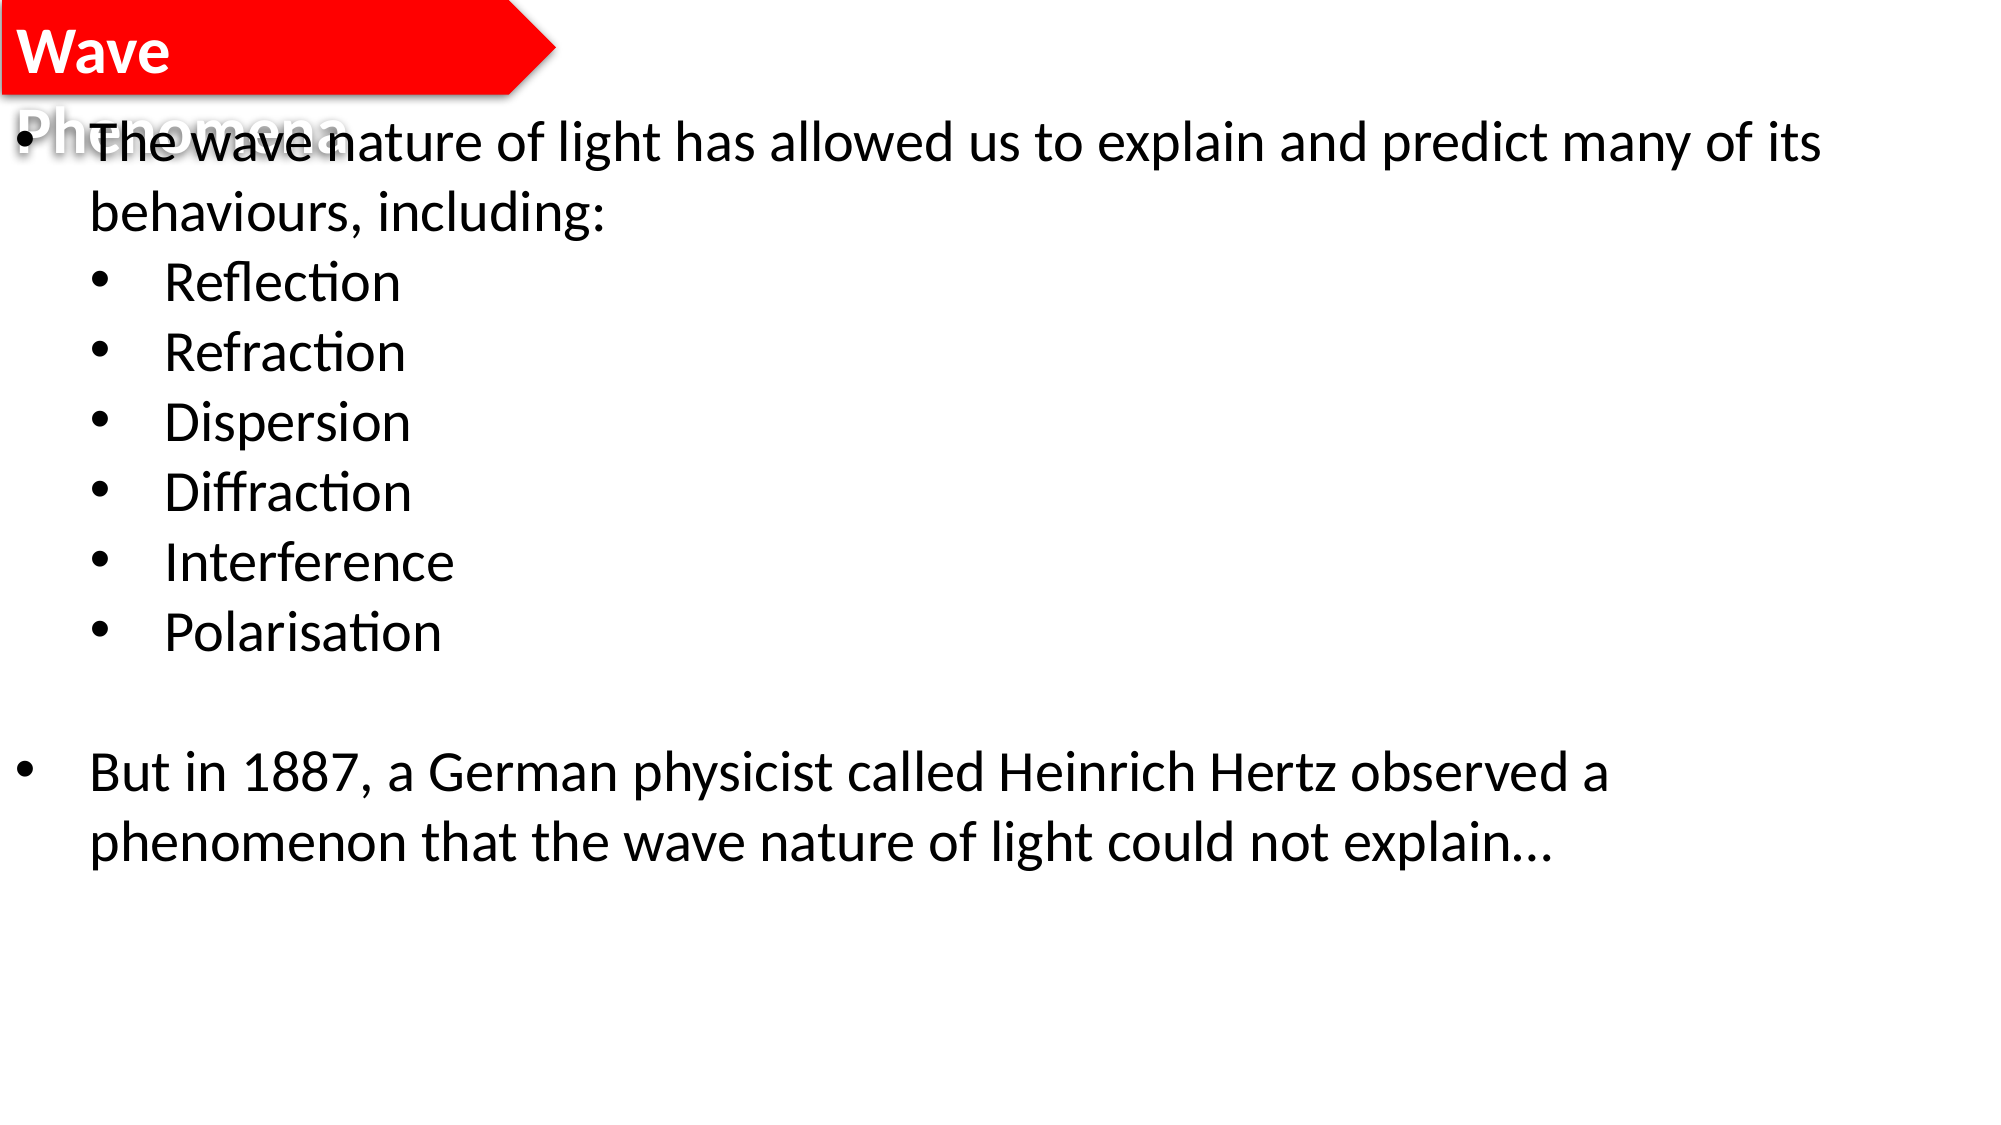

Wave Phenomena
The wave nature of light has allowed us to explain and predict many of its behaviours, including:
Reflection
Refraction
Dispersion
Diffraction
Interference
Polarisation

But in 1887, a German physicist called Heinrich Hertz observed a phenomenon that the wave nature of light could not explain…